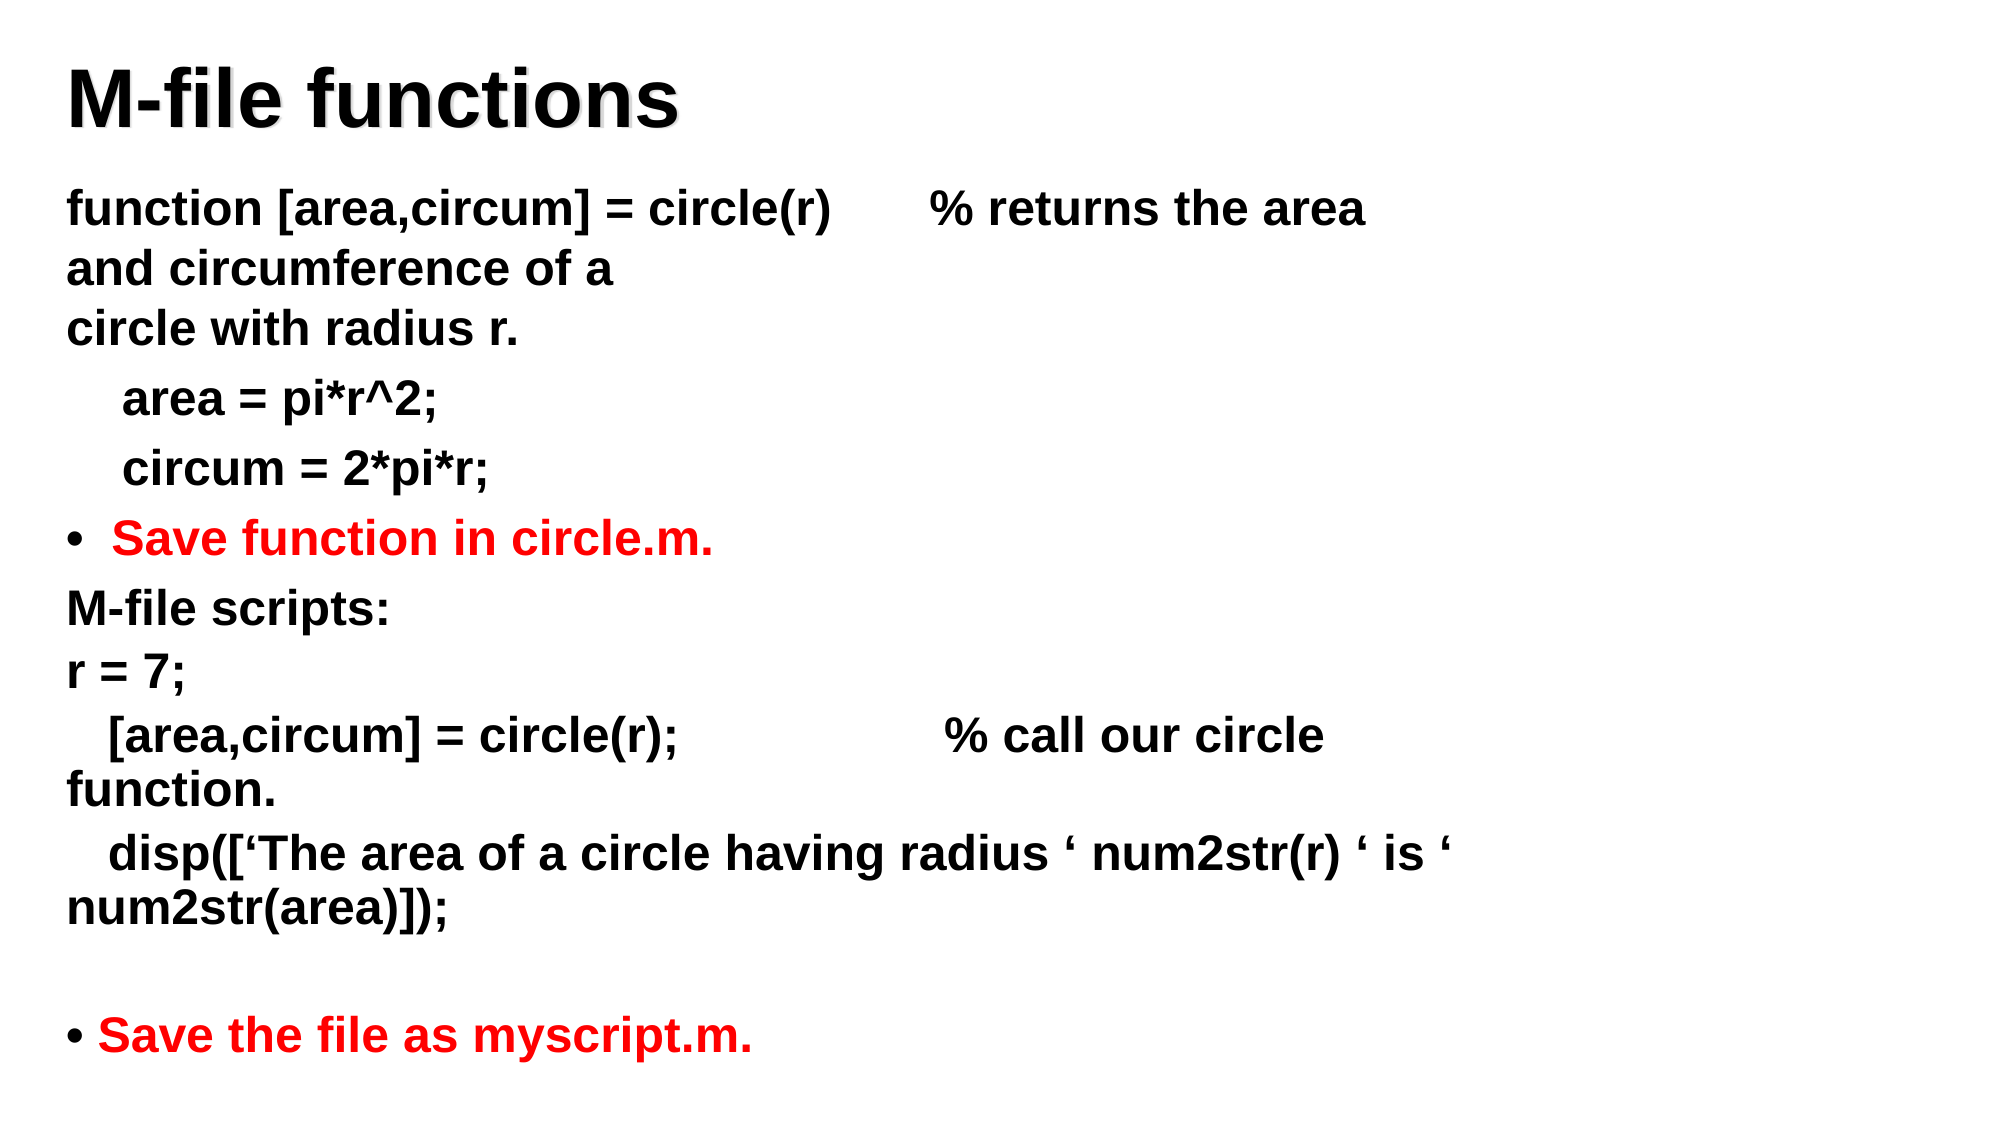

# M-file functions
function [area,circum] = circle(r)       % returns the area and circumference of a 					            circle with radius r.
    area = pi*r^2;
    circum = 2*pi*r;
•  Save function in circle.m.
M-file scripts:
r = 7;
   [area,circum] = circle(r);                   % call our circle function.
   disp([‘The area of a circle having radius ‘ num2str(r) ‘ is ‘ num2str(area)]);

• Save the file as myscript.m.